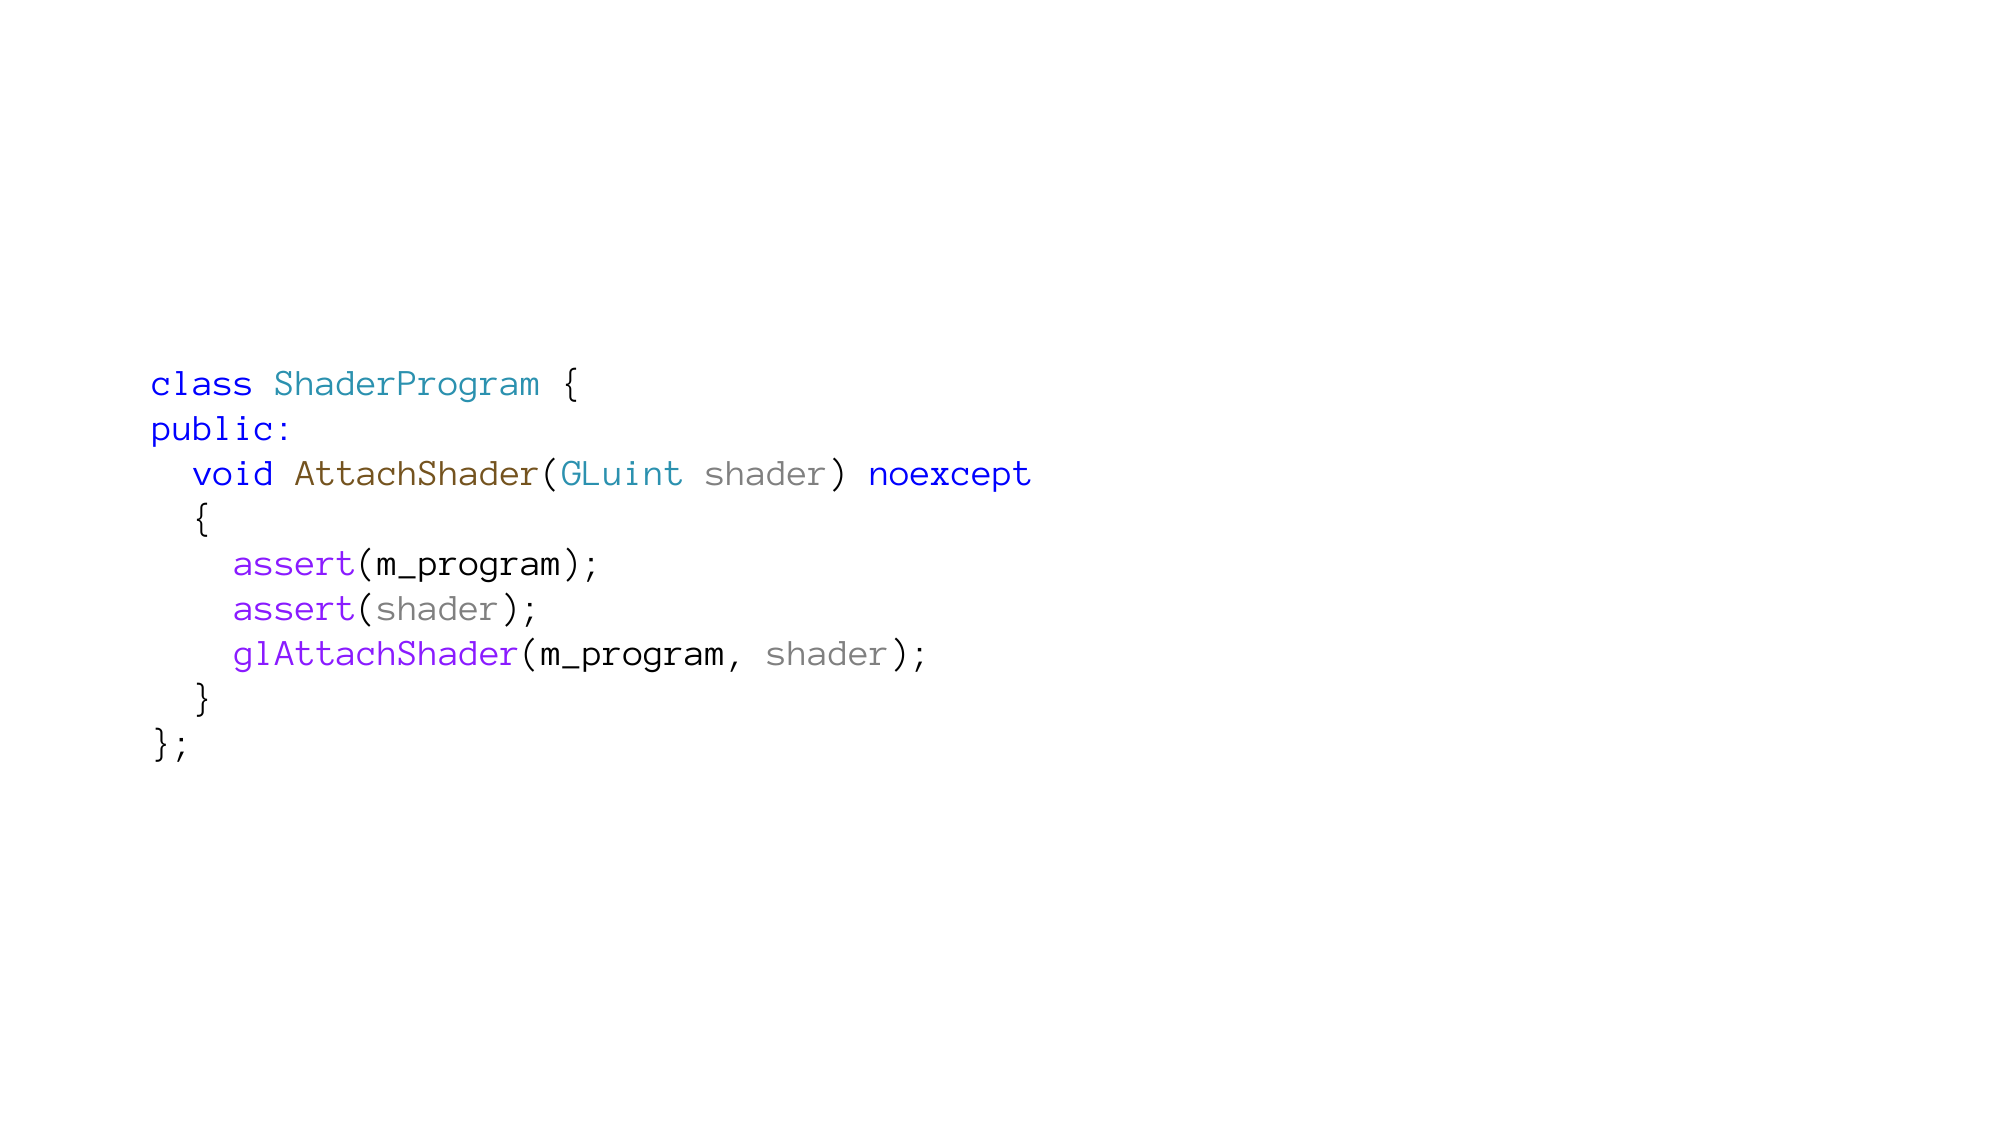

#
class ShaderProgram {
public:
  void AttachShader(GLuint shader) noexcept
  {
    assert(m_program);
    assert(shader);
    glAttachShader(m_program, shader);
  }
};